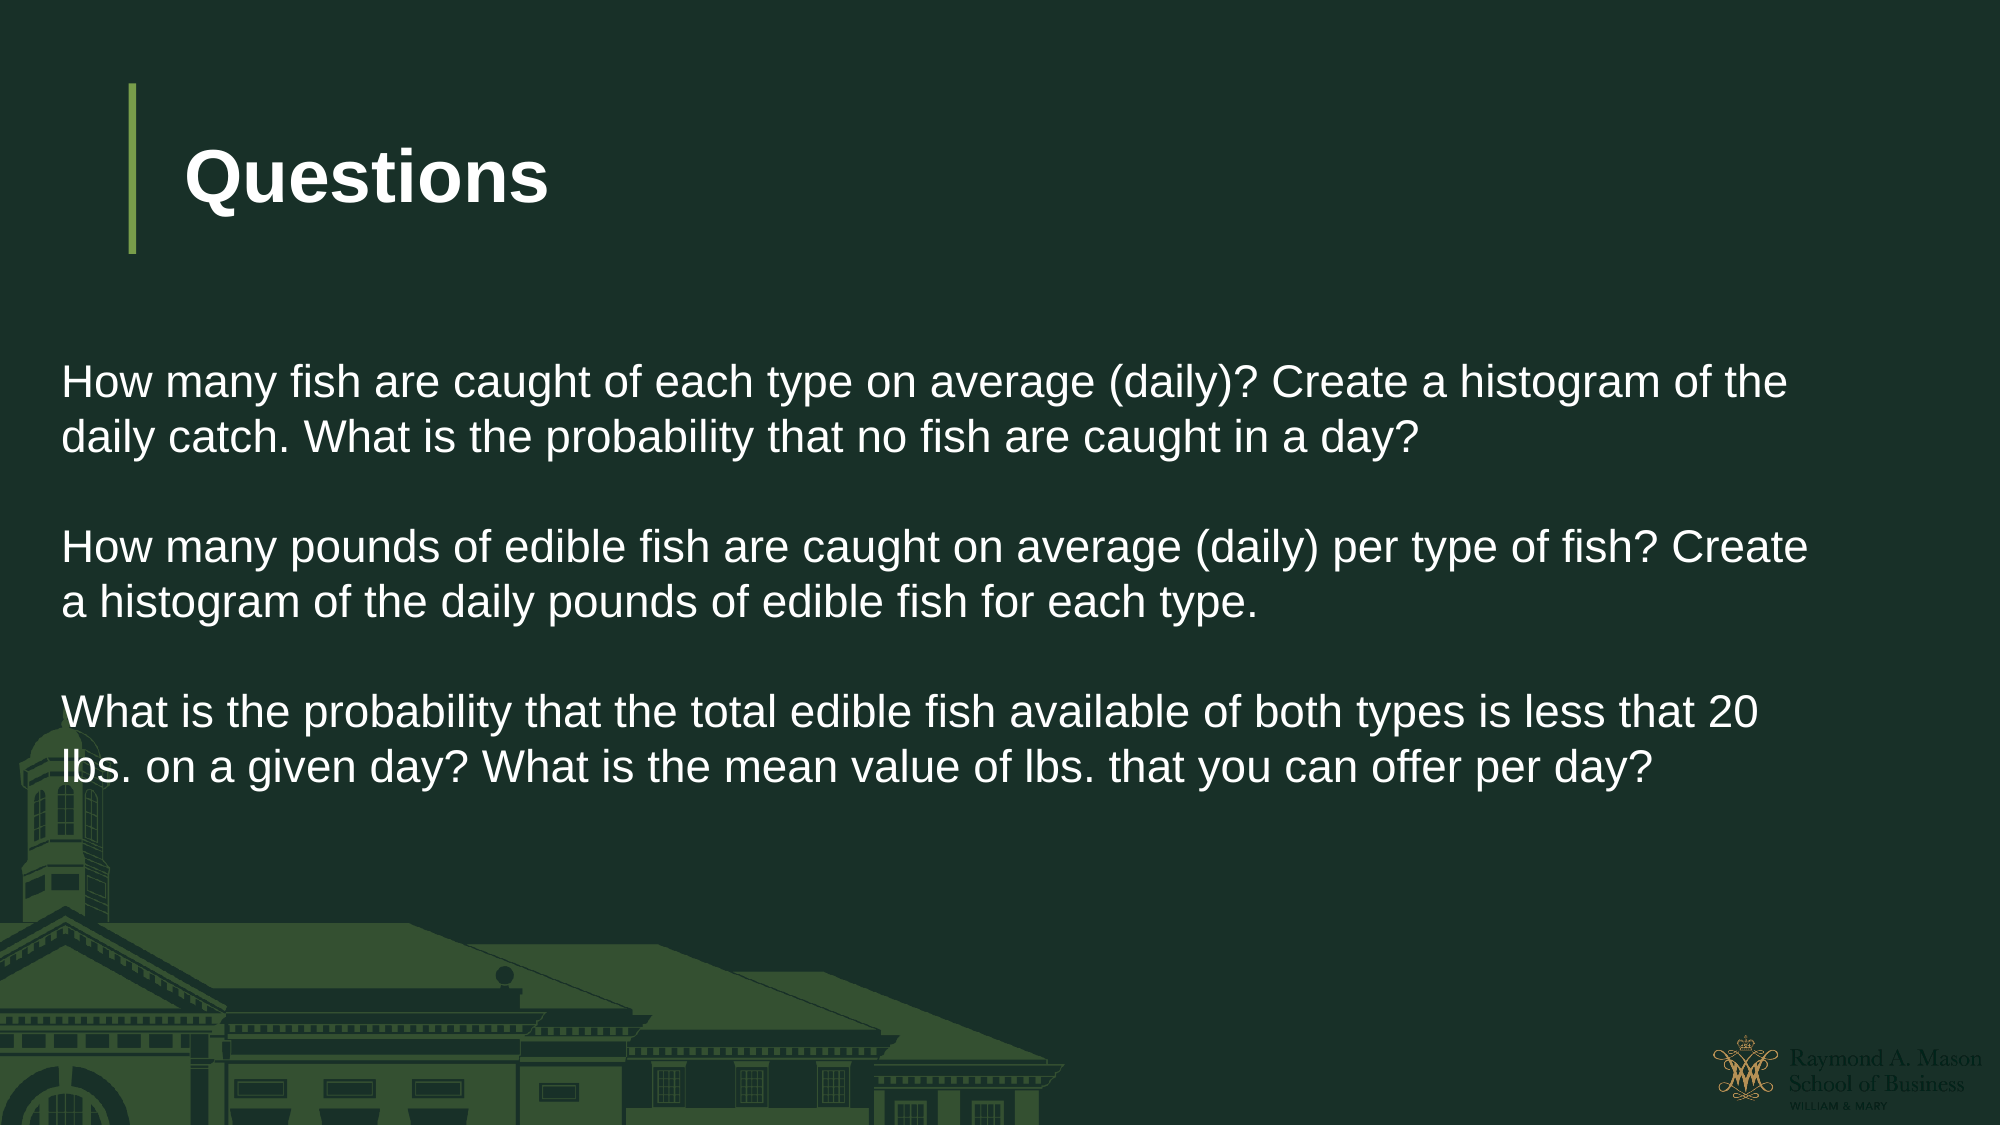

#
Questions
How many fish are caught of each type on average (daily)? Create a histogram of the daily catch. What is the probability that no fish are caught in a day?

How many pounds of edible fish are caught on average (daily) per type of fish? Create a histogram of the daily pounds of edible fish for each type.
What is the probability that the total edible fish available of both types is less that 20 lbs. on a given day? What is the mean value of lbs. that you can offer per day?